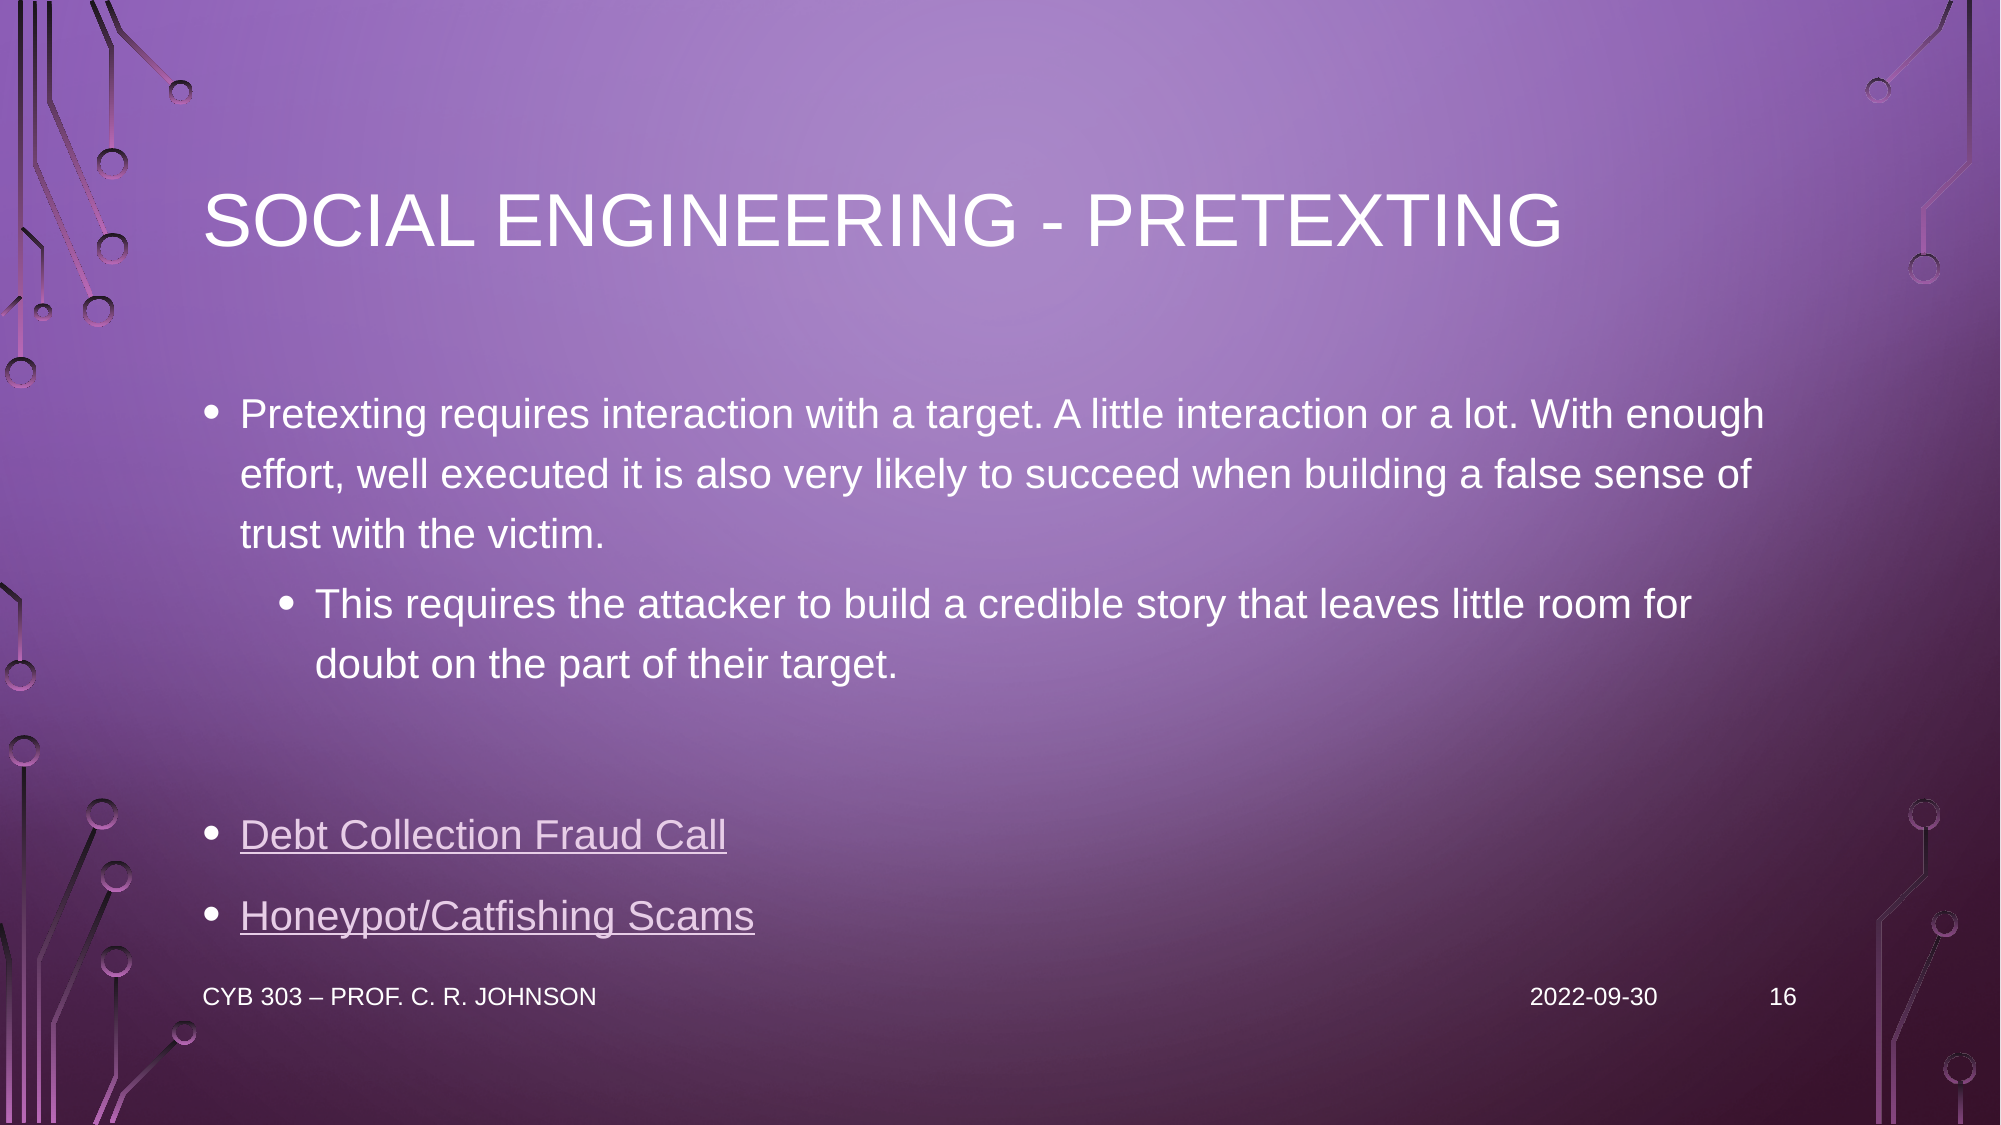

# Social Engineering - Pretexting
Pretexting requires interaction with a target. A little interaction or a lot. With enough effort, well executed it is also very likely to succeed when building a false sense of trust with the victim.
This requires the attacker to build a credible story that leaves little room for doubt on the part of their target.

Debt Collection Fraud Call
Honeypot/Catfishing Scams
16
CYB 303 – Prof. C. R. Johnson
2022-09-30